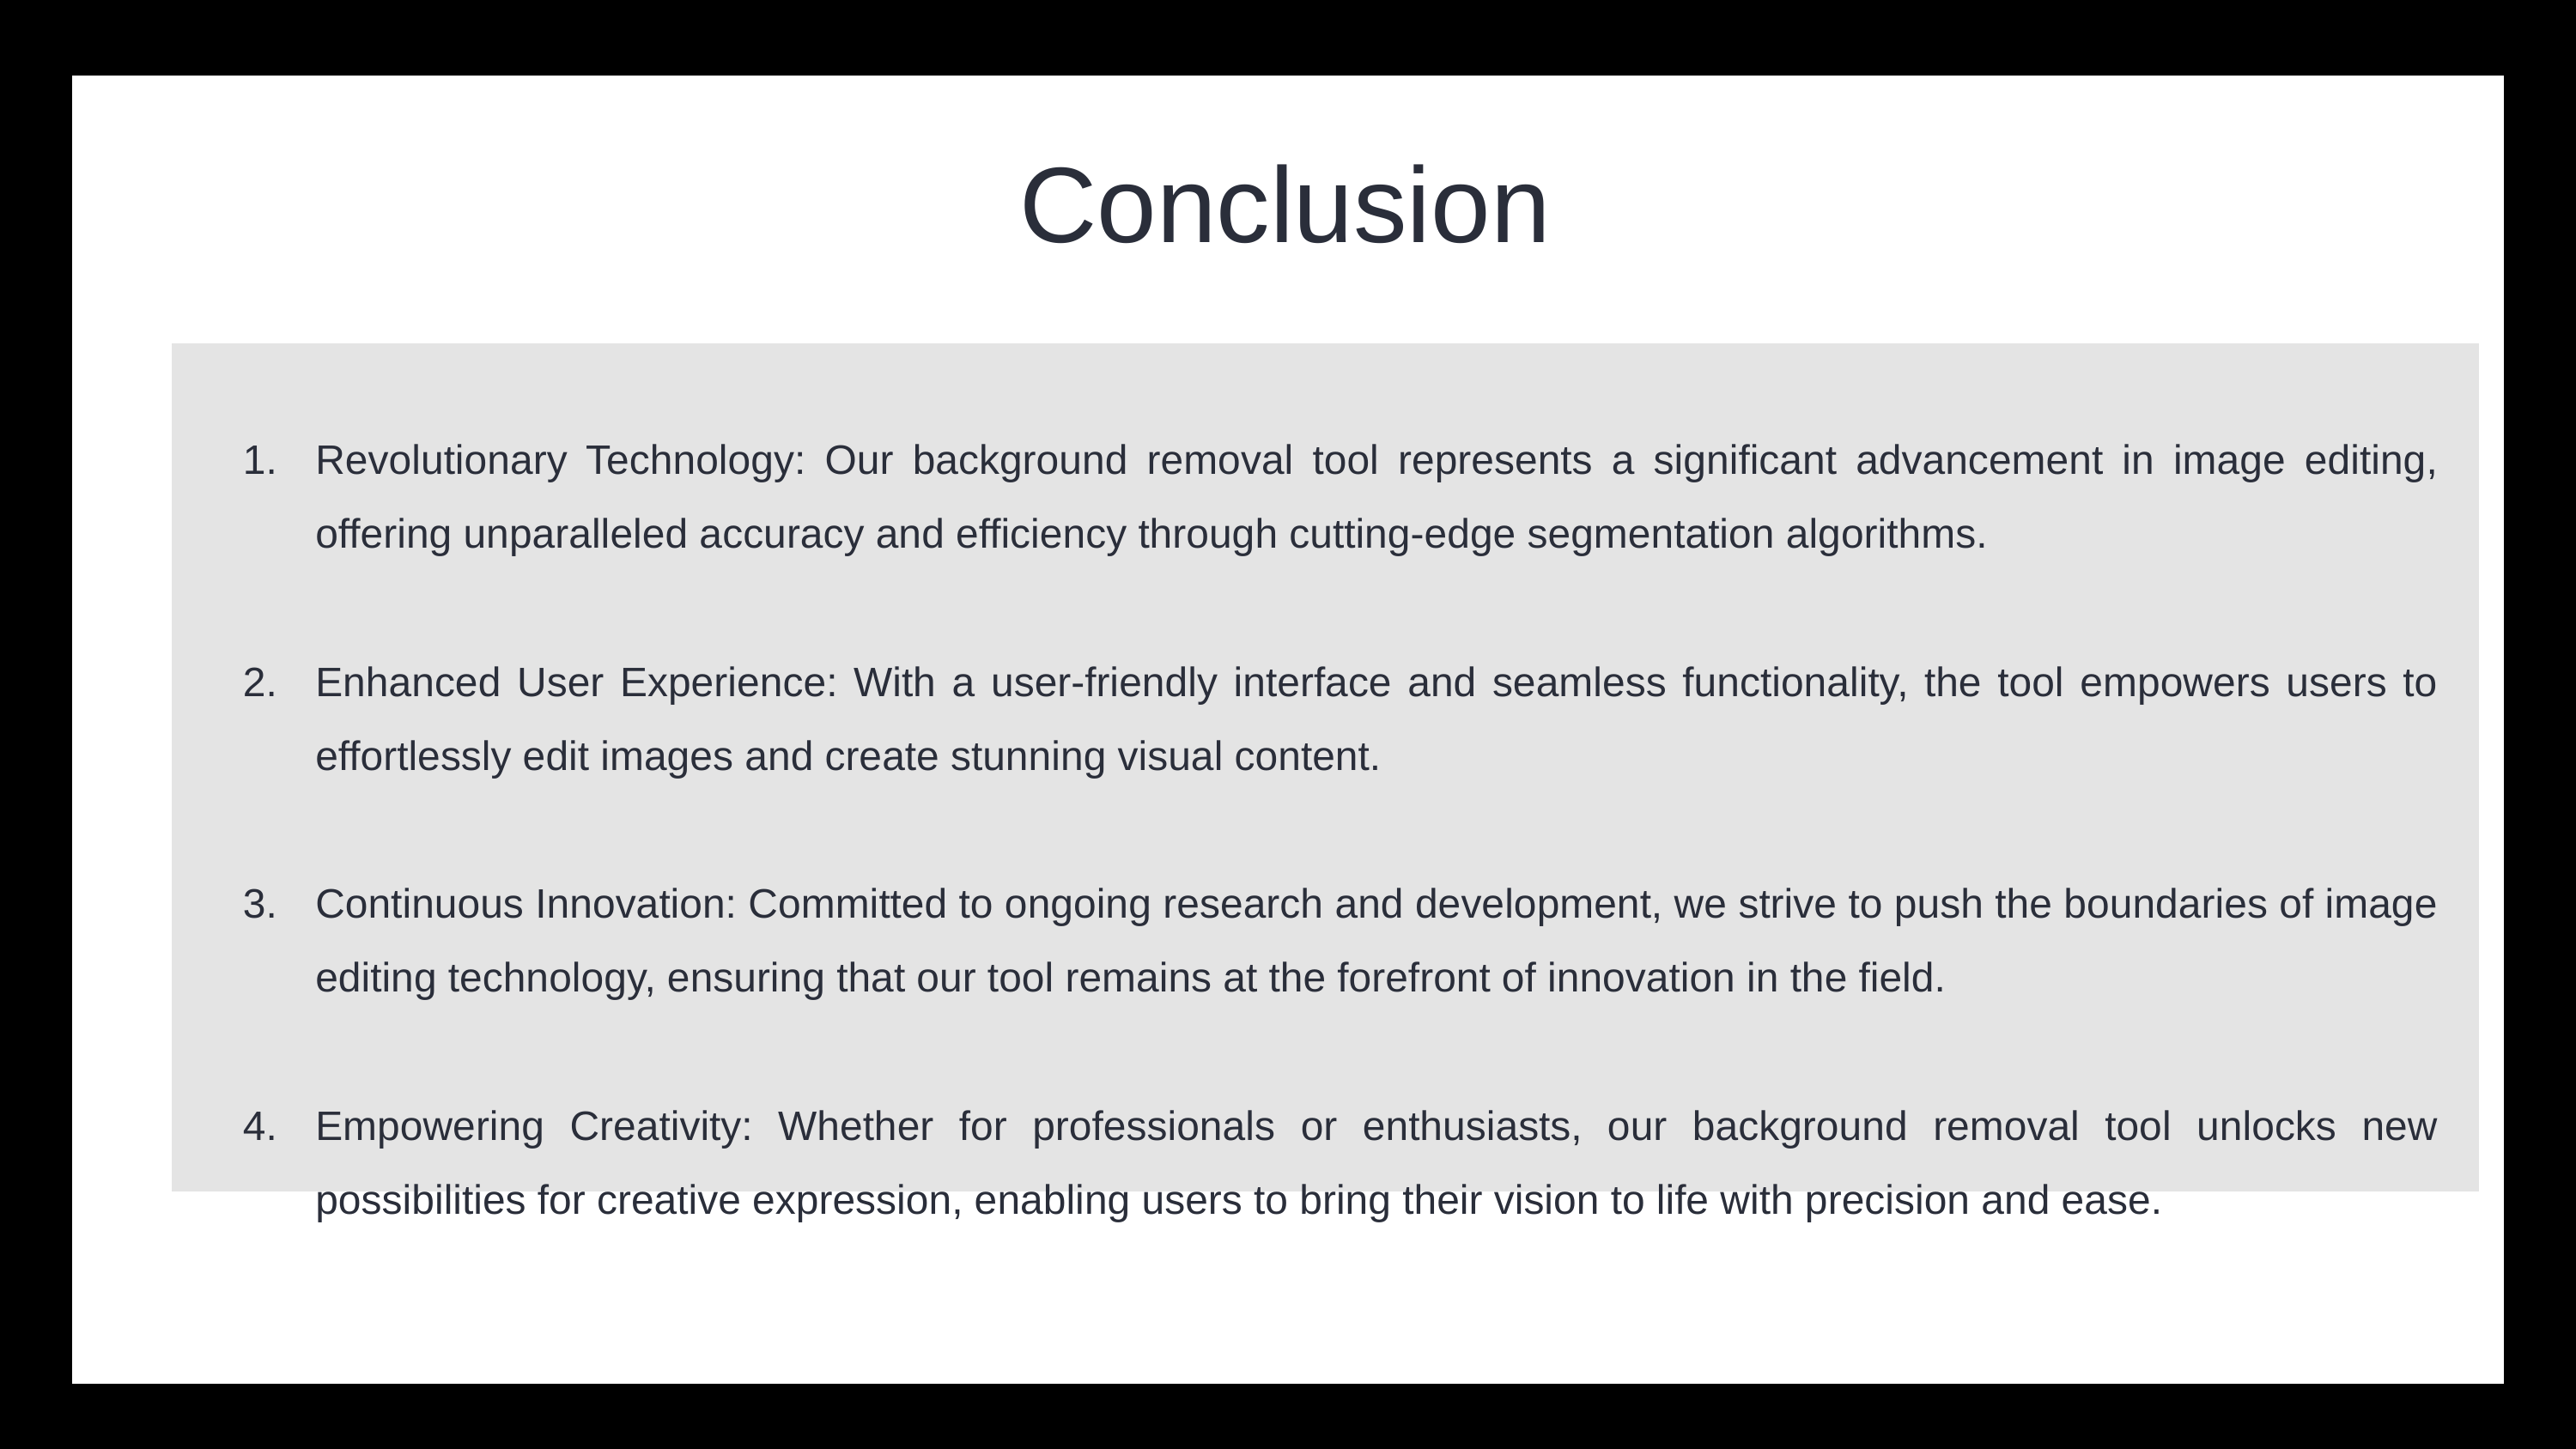

Conclusion

Revolutionary Technology: Our background removal tool represents a significant advancement in image editing, offering unparalleled accuracy and efficiency through cutting-edge segmentation algorithms.

Enhanced User Experience: With a user-friendly interface and seamless functionality, the tool empowers users to effortlessly edit images and create stunning visual content.

Continuous Innovation: Committed to ongoing research and development, we strive to push the boundaries of image editing technology, ensuring that our tool remains at the forefront of innovation in the field.

Empowering Creativity: Whether for professionals or enthusiasts, our background removal tool unlocks new possibilities for creative expression, enabling users to bring their vision to life with precision and ease.